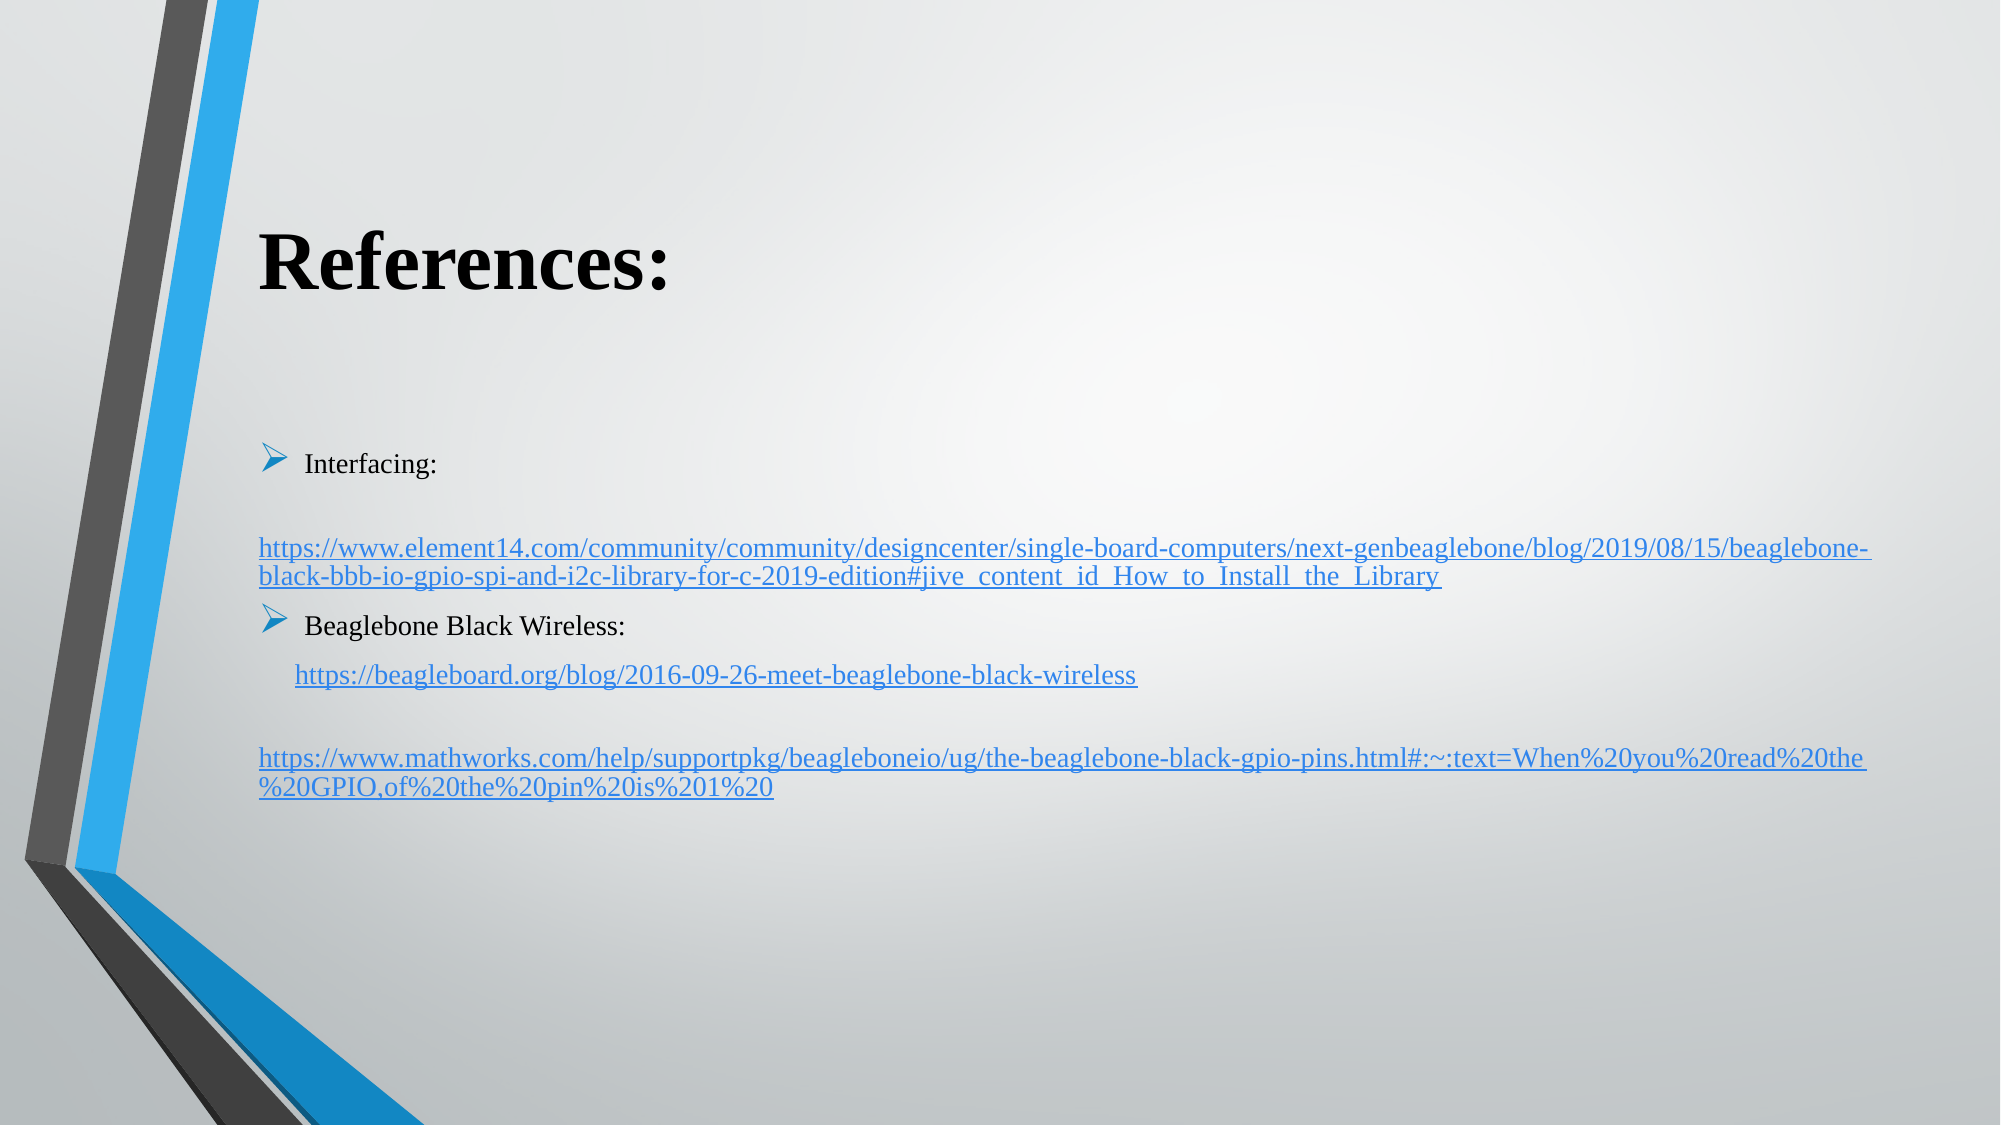

# References:
Interfacing:
       https://www.element14.com/community/community/designcenter/single-board-computers/next-genbeaglebone/blog/2019/08/15/beaglebone-black-bbb-io-gpio-spi-and-i2c-library-for-c-2019-edition#jive_content_id_How_to_Install_the_Library
Beaglebone Black Wireless:
     https://beagleboard.org/blog/2016-09-26-meet-beaglebone-black-wireless
     https://www.mathworks.com/help/supportpkg/beagleboneio/ug/the-beaglebone-black-gpio-pins.html#:~:text=When%20you%20read%20the%20GPIO,of%20the%20pin%20is%201%20